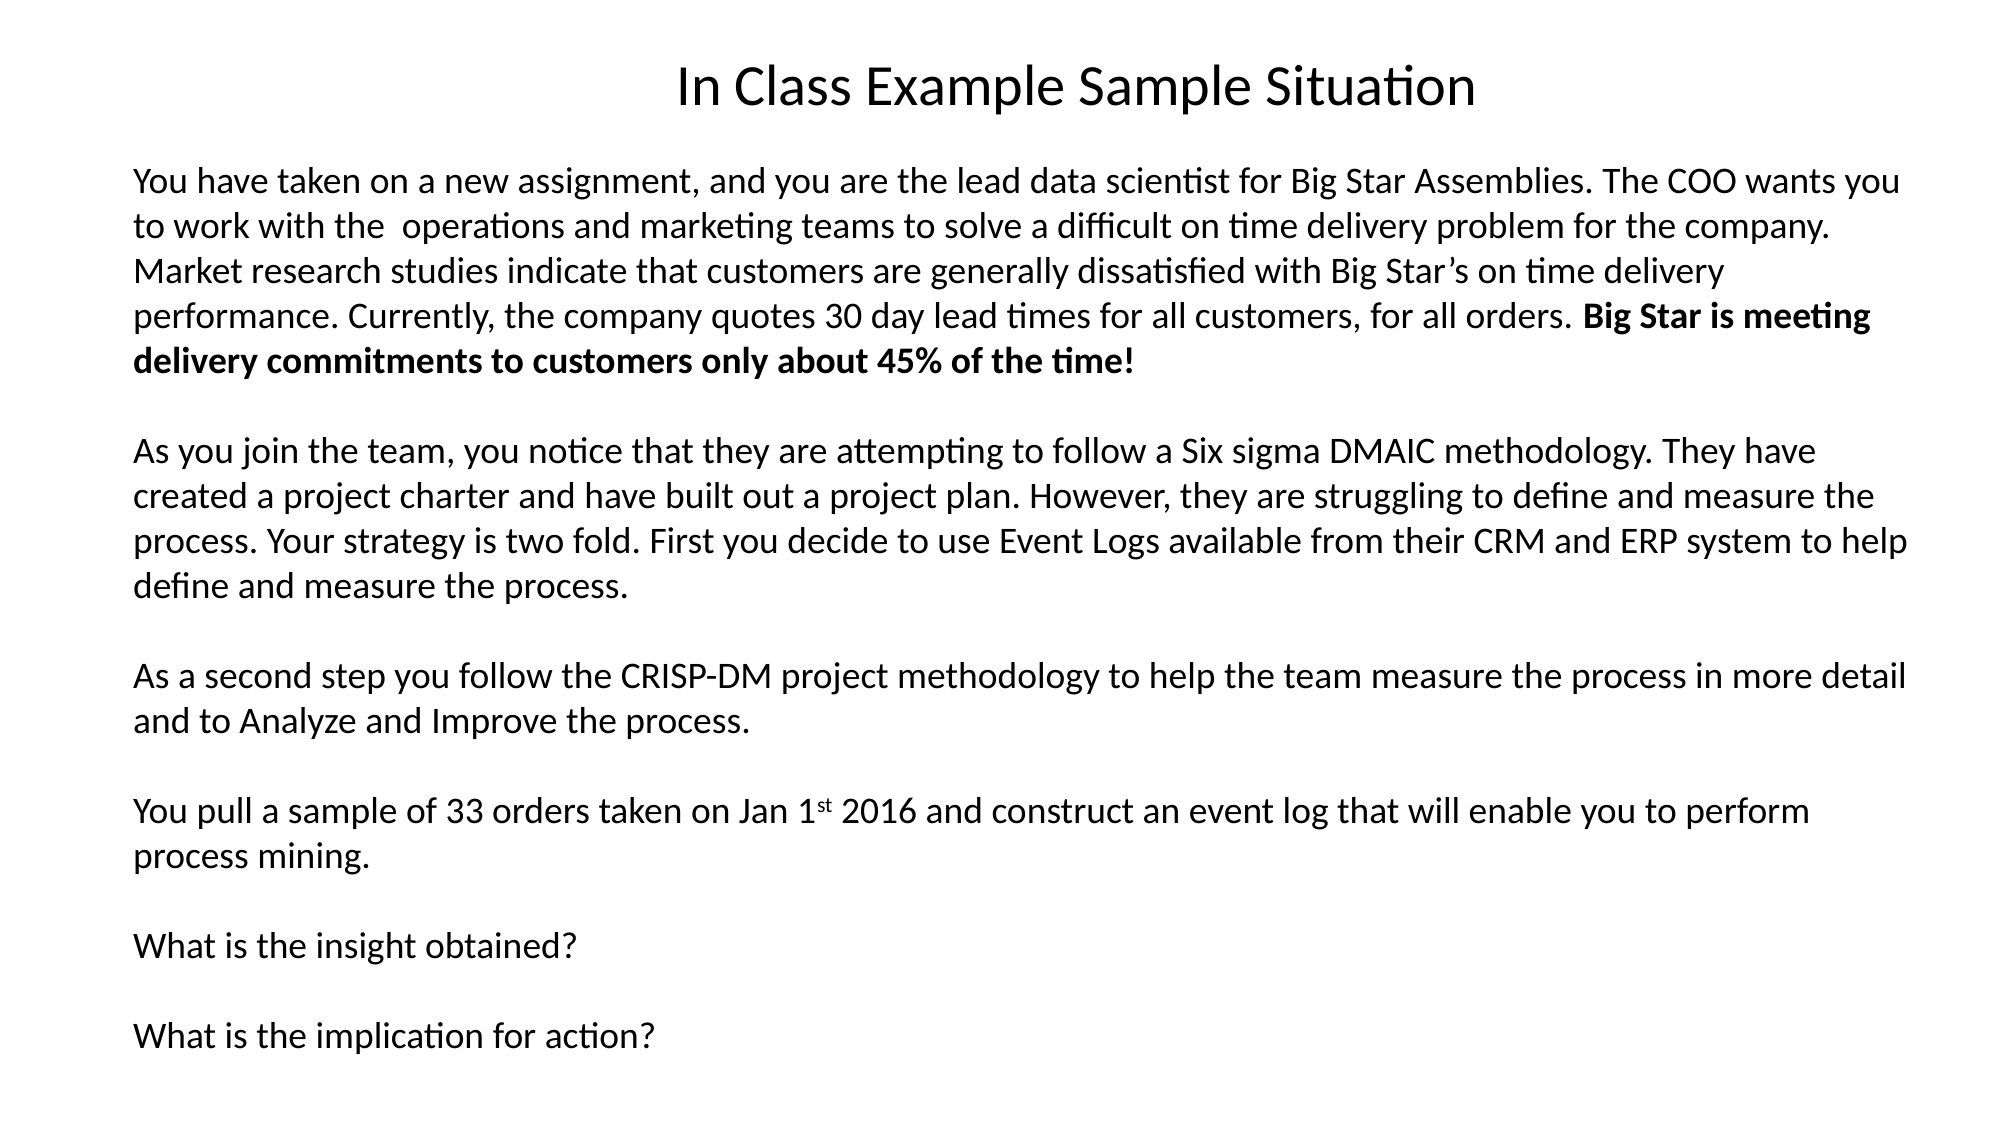

In Class Example Sample Situation
You have taken on a new assignment, and you are the lead data scientist for Big Star Assemblies. The COO wants you to work with the  operations and marketing teams to solve a difficult on time delivery problem for the company. Market research studies indicate that customers are generally dissatisfied with Big Star’s on time delivery performance. Currently, the company quotes 30 day lead times for all customers, for all orders. Big Star is meeting delivery commitments to customers only about 45% of the time!

As you join the team, you notice that they are attempting to follow a Six sigma DMAIC methodology. They have created a project charter and have built out a project plan. However, they are struggling to define and measure the process. Your strategy is two fold. First you decide to use Event Logs available from their CRM and ERP system to help define and measure the process.

As a second step you follow the CRISP-DM project methodology to help the team measure the process in more detail and to Analyze and Improve the process.

You pull a sample of 33 orders taken on Jan 1st 2016 and construct an event log that will enable you to perform process mining.

What is the insight obtained?

What is the implication for action?